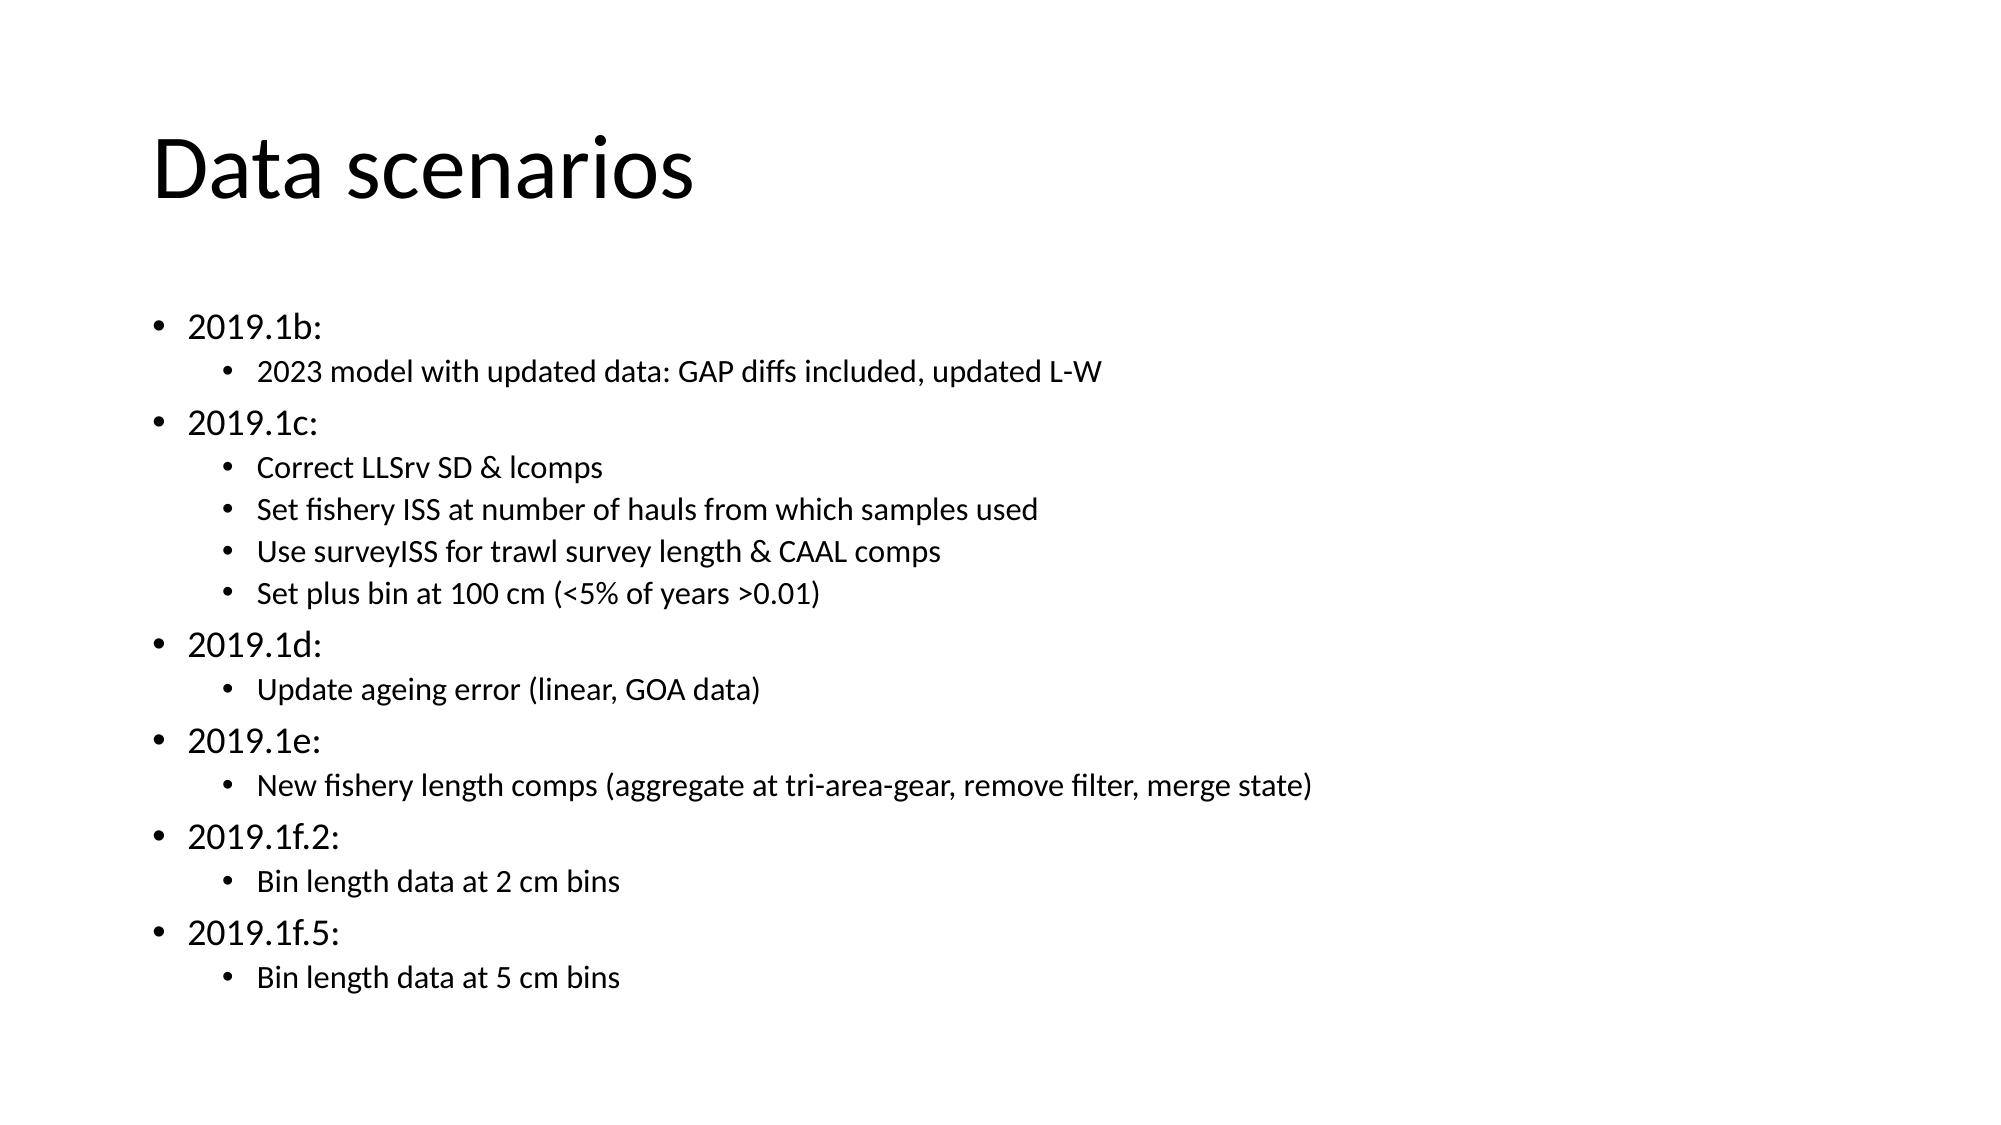

# Data scenarios
2019.1b:
2023 model with updated data: GAP diffs included, updated L-W
2019.1c:
Correct LLSrv SD & lcomps
Set fishery ISS at number of hauls from which samples used
Use surveyISS for trawl survey length & CAAL comps
Set plus bin at 100 cm (<5% of years >0.01)
2019.1d:
Update ageing error (linear, GOA data)
2019.1e:
New fishery length comps (aggregate at tri-area-gear, remove filter, merge state)
2019.1f.2:
Bin length data at 2 cm bins
2019.1f.5:
Bin length data at 5 cm bins